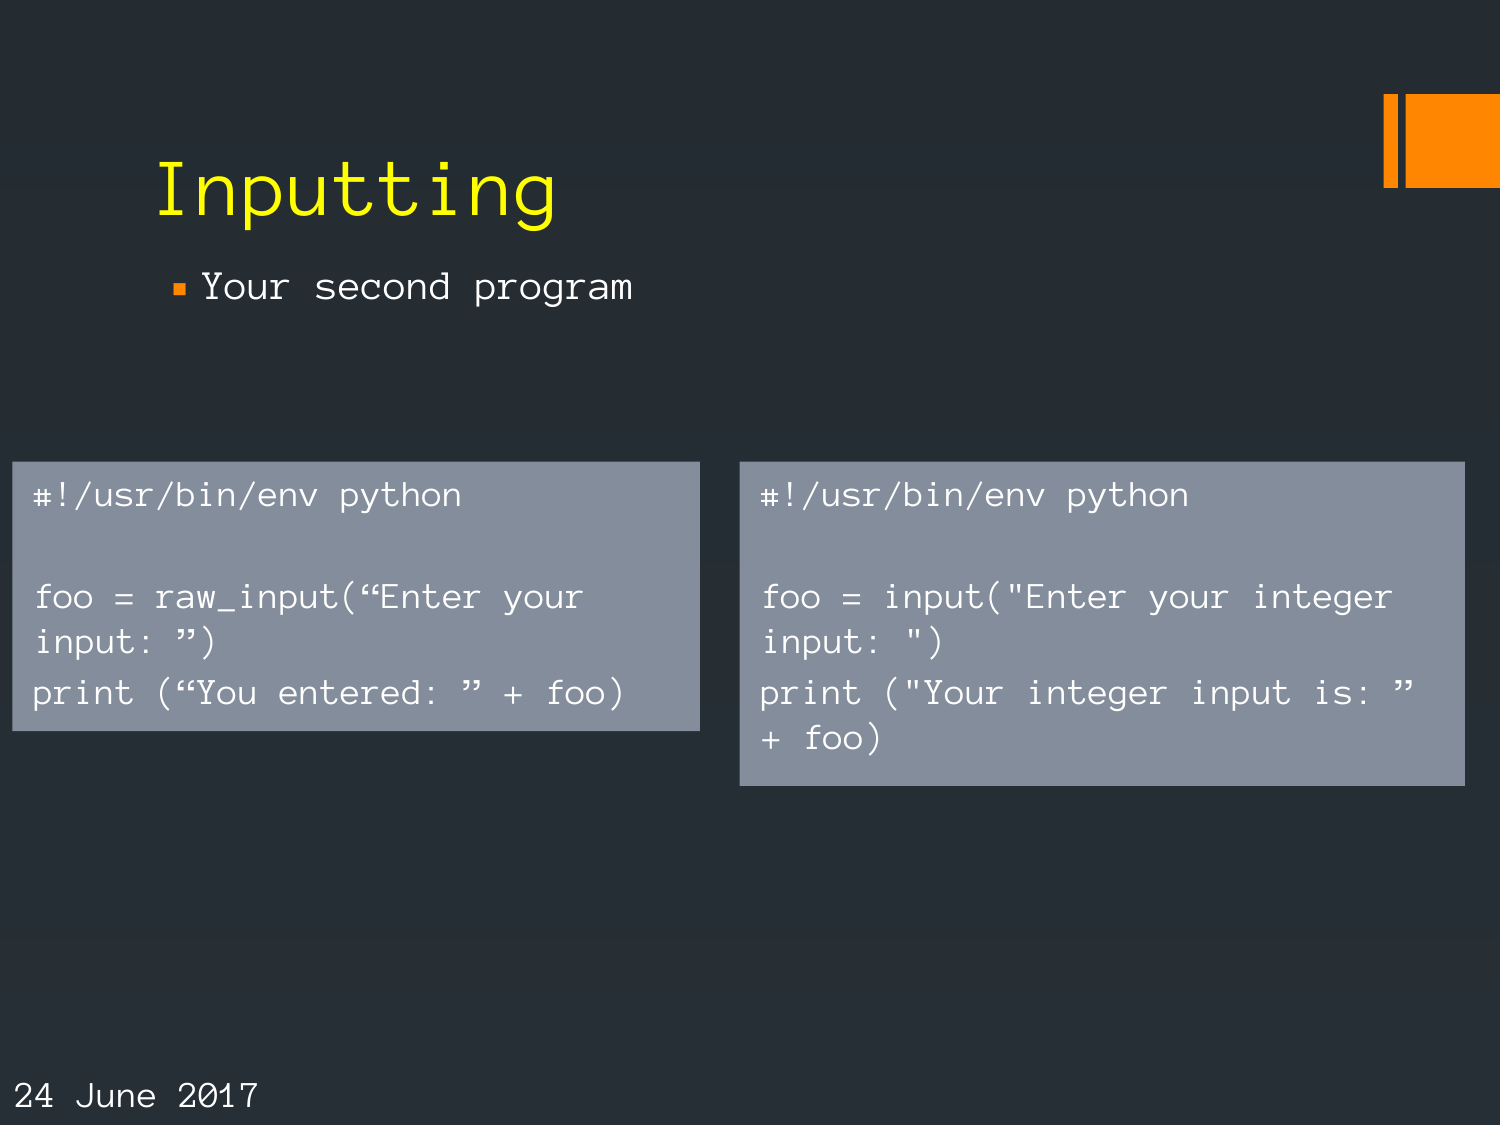

# Inputting
Your second program

#!/usr/bin/env python

foo = raw_input(“Enter your input: ”)
print (“You entered: ” + foo)
#!/usr/bin/env python

foo = input("Enter your integer input: ")
print ("Your integer input is: ”  + foo)